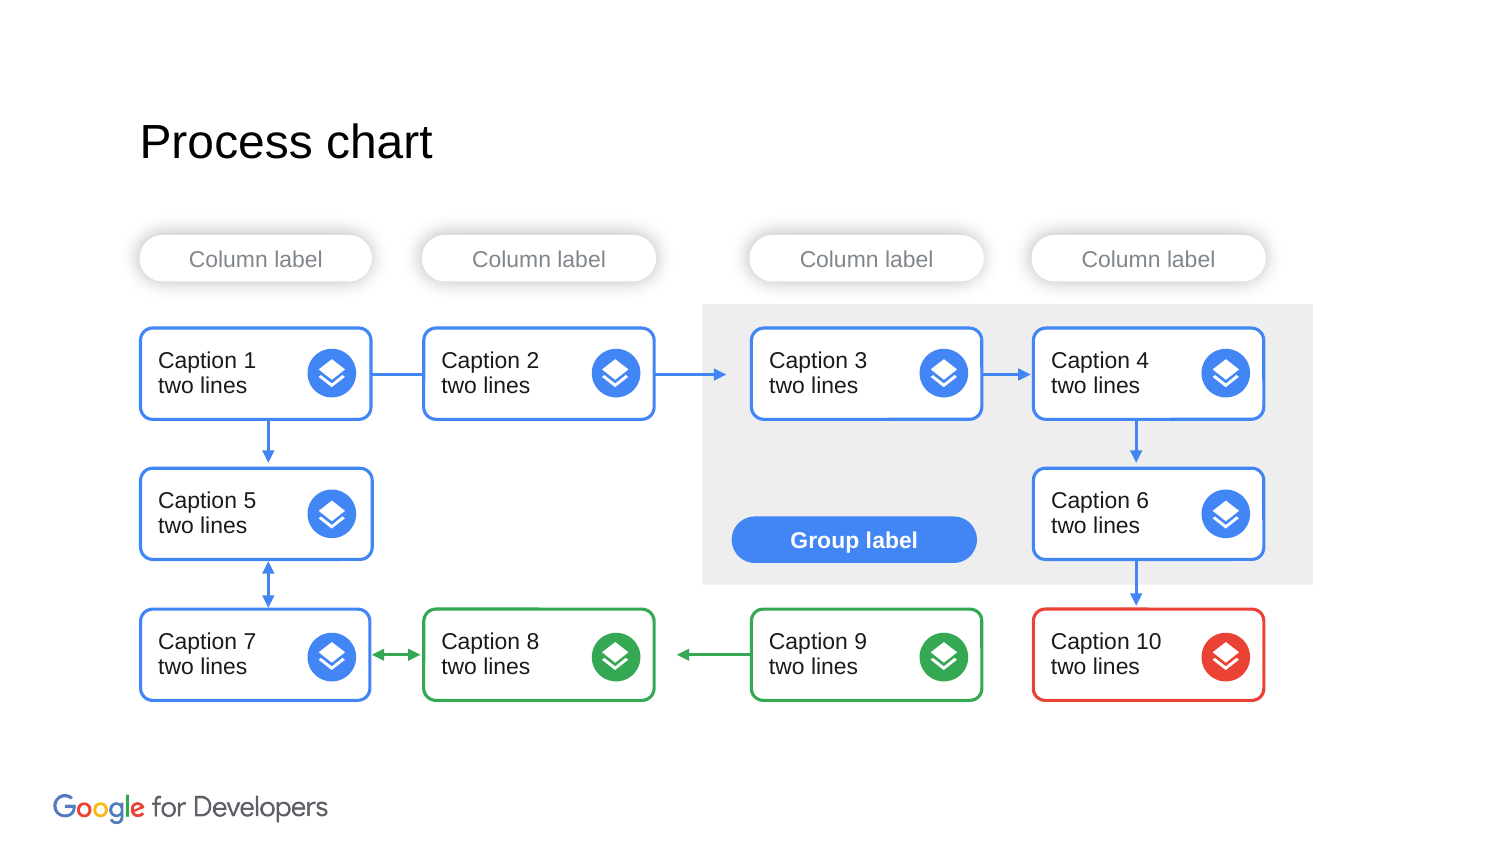

Process chart
Column label
Column label
Column label
Column label

Caption 1
two lines
Caption 2
two lines
Caption 3
two lines
Caption 4
two lines

Caption 5
two lines
Caption 6
two lines

Group label
Caption 7
two lines
Caption 8
two lines
Caption 9
two lines
Caption 10
two lines